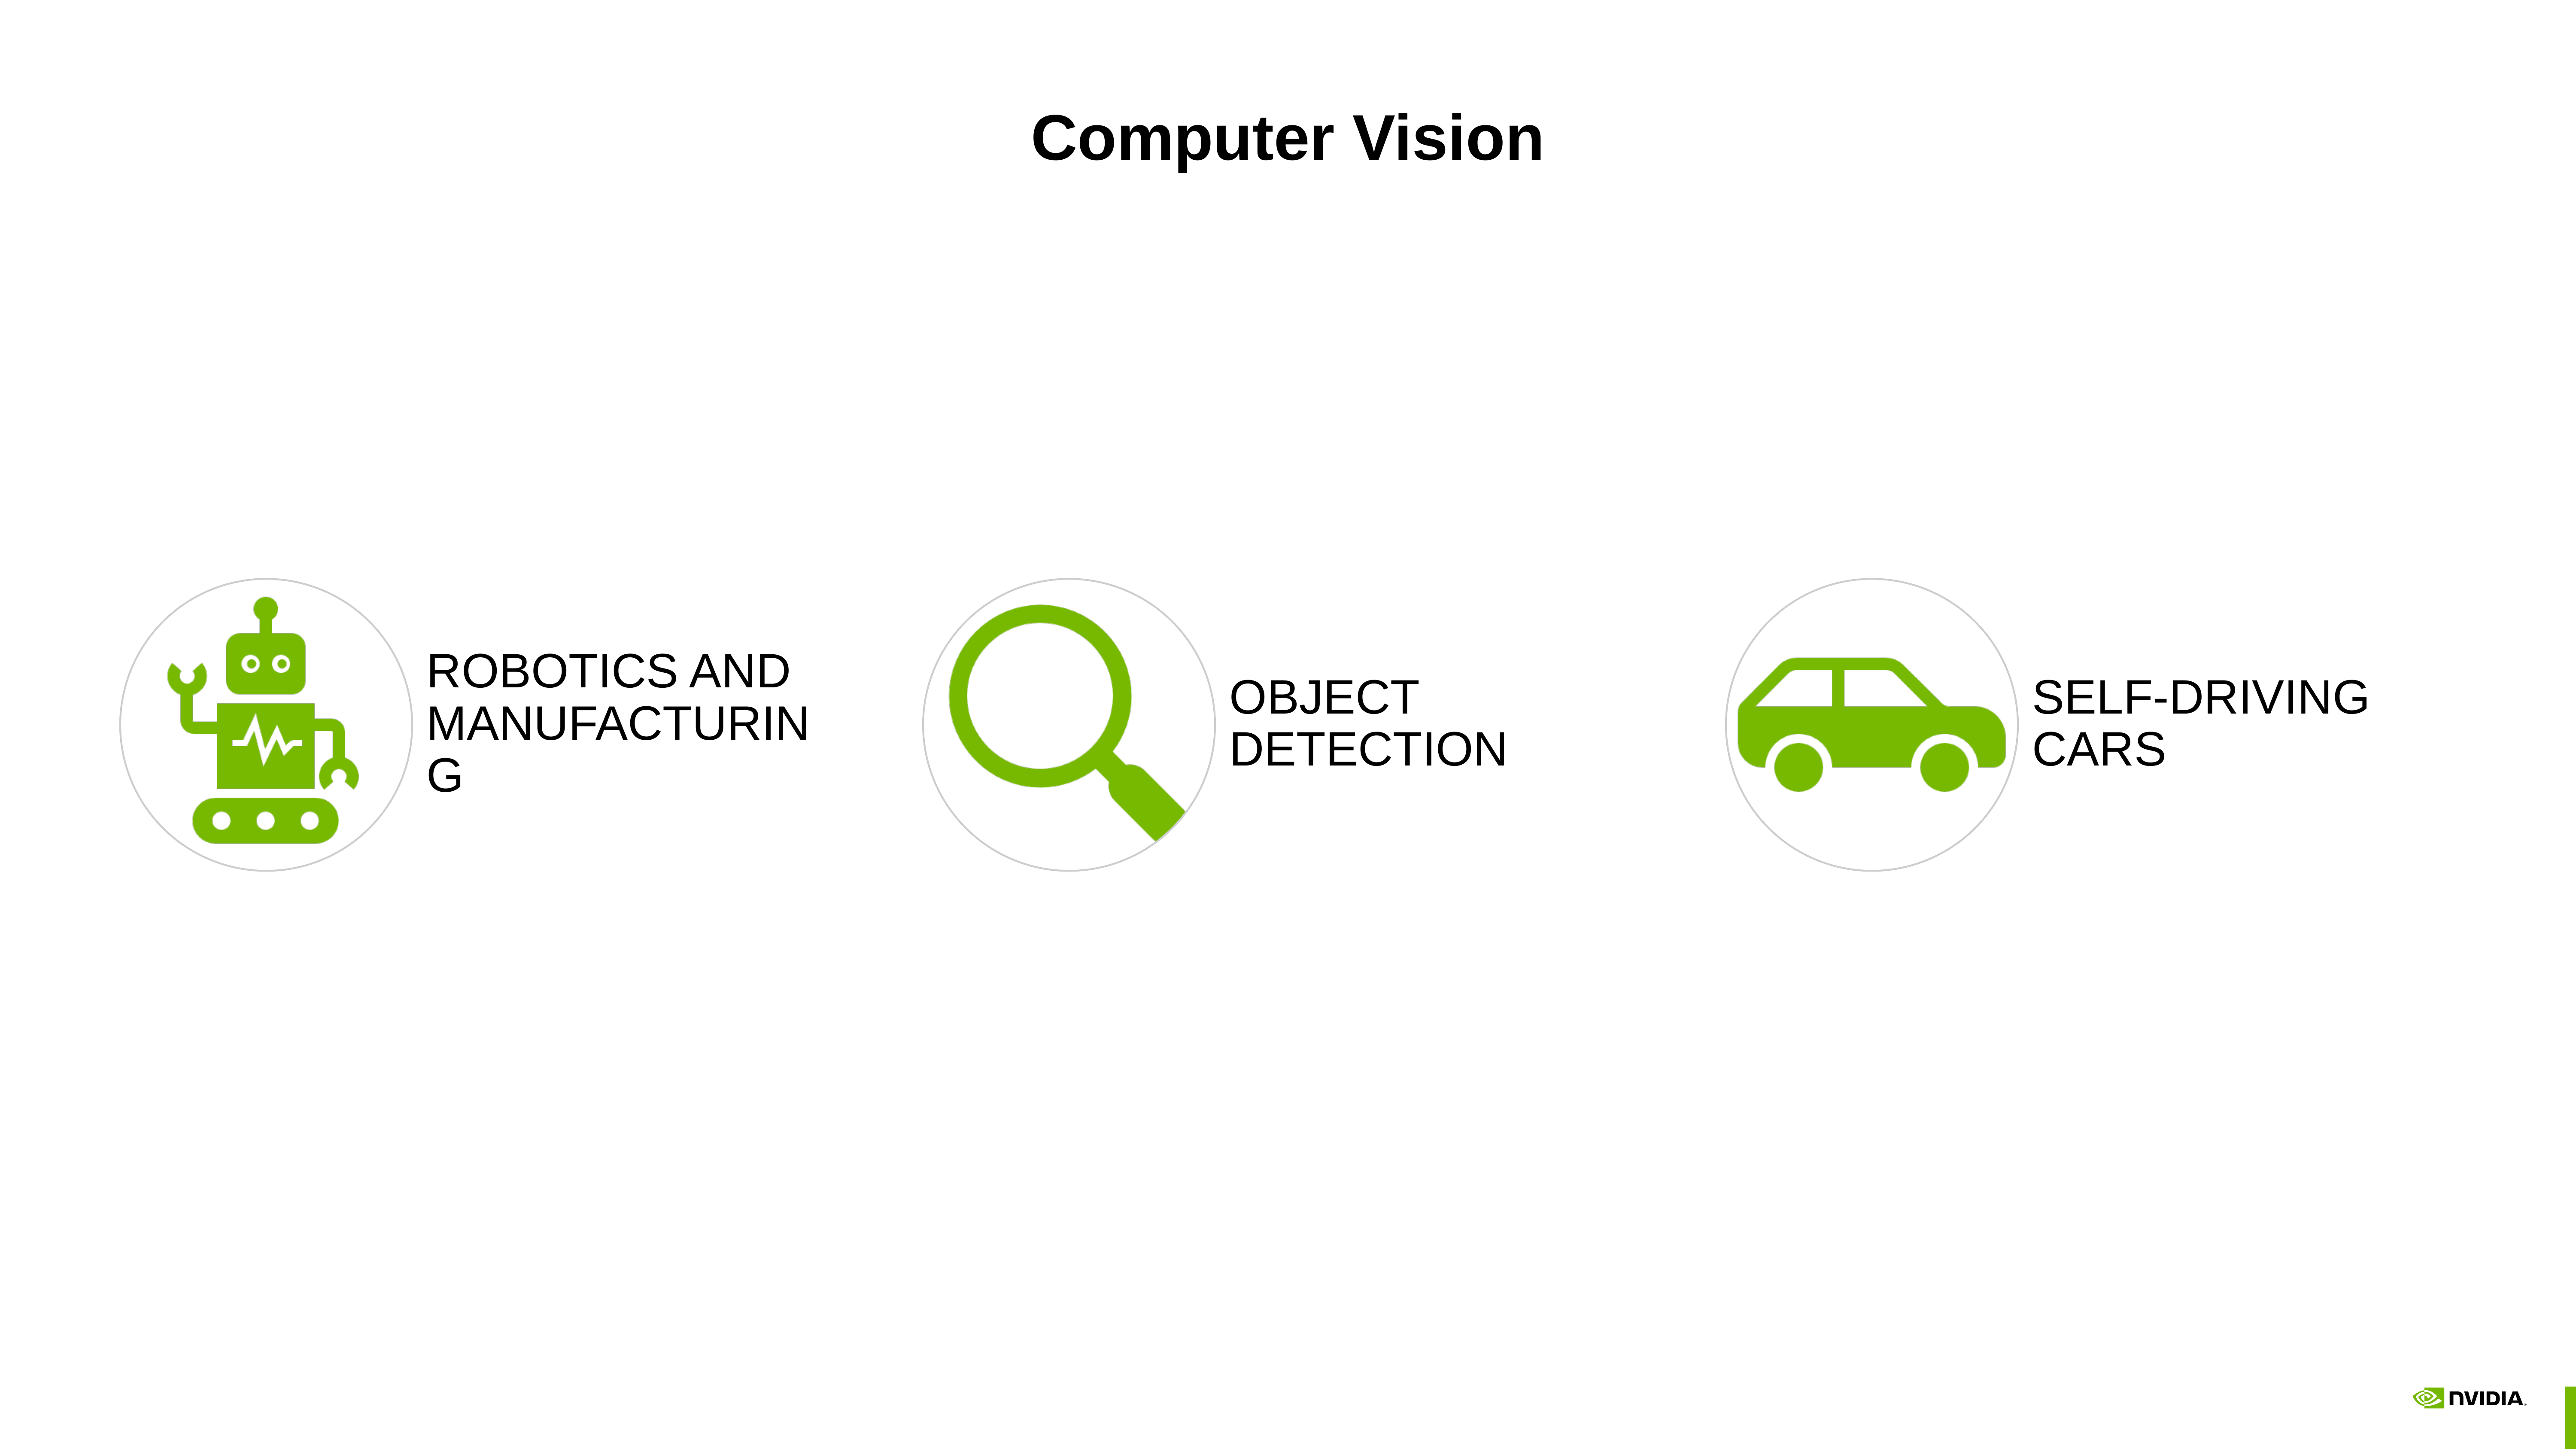

Computer Vision
Robotics and Manufacturing
Object Detection
Self-Driving Cars